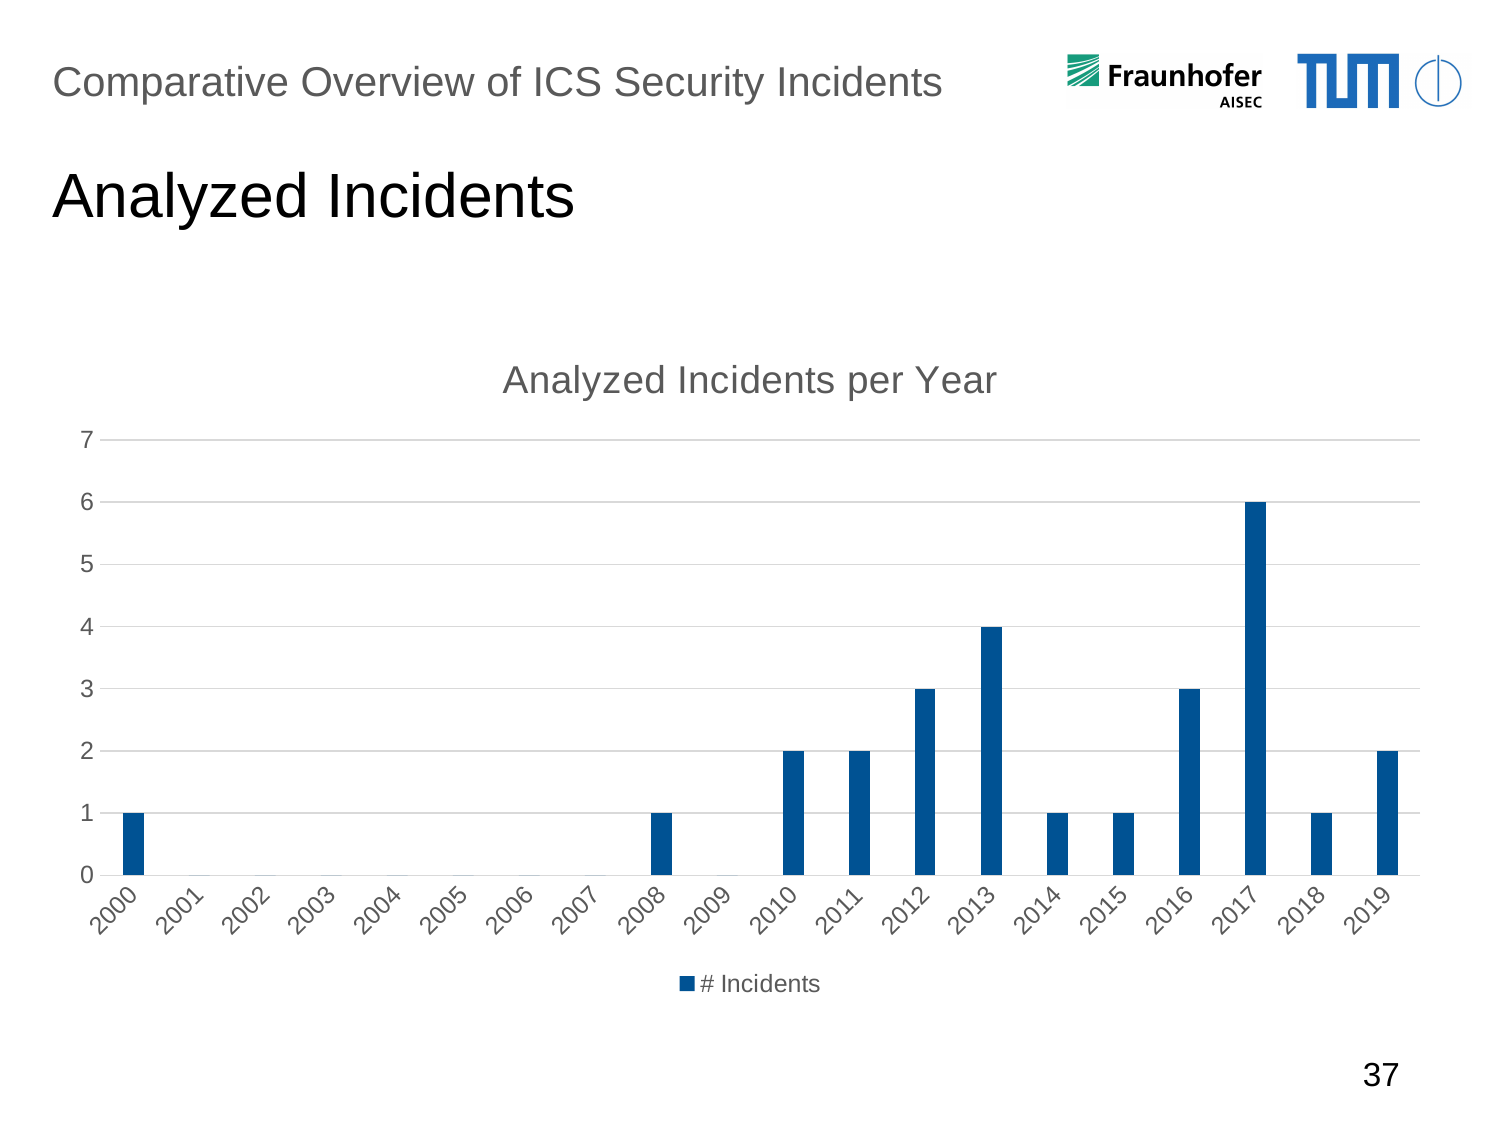

Comparative Overview of ICS Security Incidents
# Analyzed Incidents

### Chart: Analyzed Incidents per Year

| Category | # Incidents |
|---|---|
| 2000 | 1.0 |
| 2001 | 0.0 |
| 2002 | 0.0 |
| 2003 | 0.0 |
| 2004 | 0.0 |
| 2005 | 0.0 |
| 2006 | 0.0 |
| 2007 | 0.0 |
| 2008 | 1.0 |
| 2009 | 0.0 |
| 2010 | 2.0 |
| 2011 | 2.0 |
| 2012 | 3.0 |
| 2013 | 4.0 |
| 2014 | 1.0 |
| 2015 | 1.0 |
| 2016 | 3.0 |
| 2017 | 6.0 |
| 2018 | 1.0 |
| 2019 | 2.0 |
37